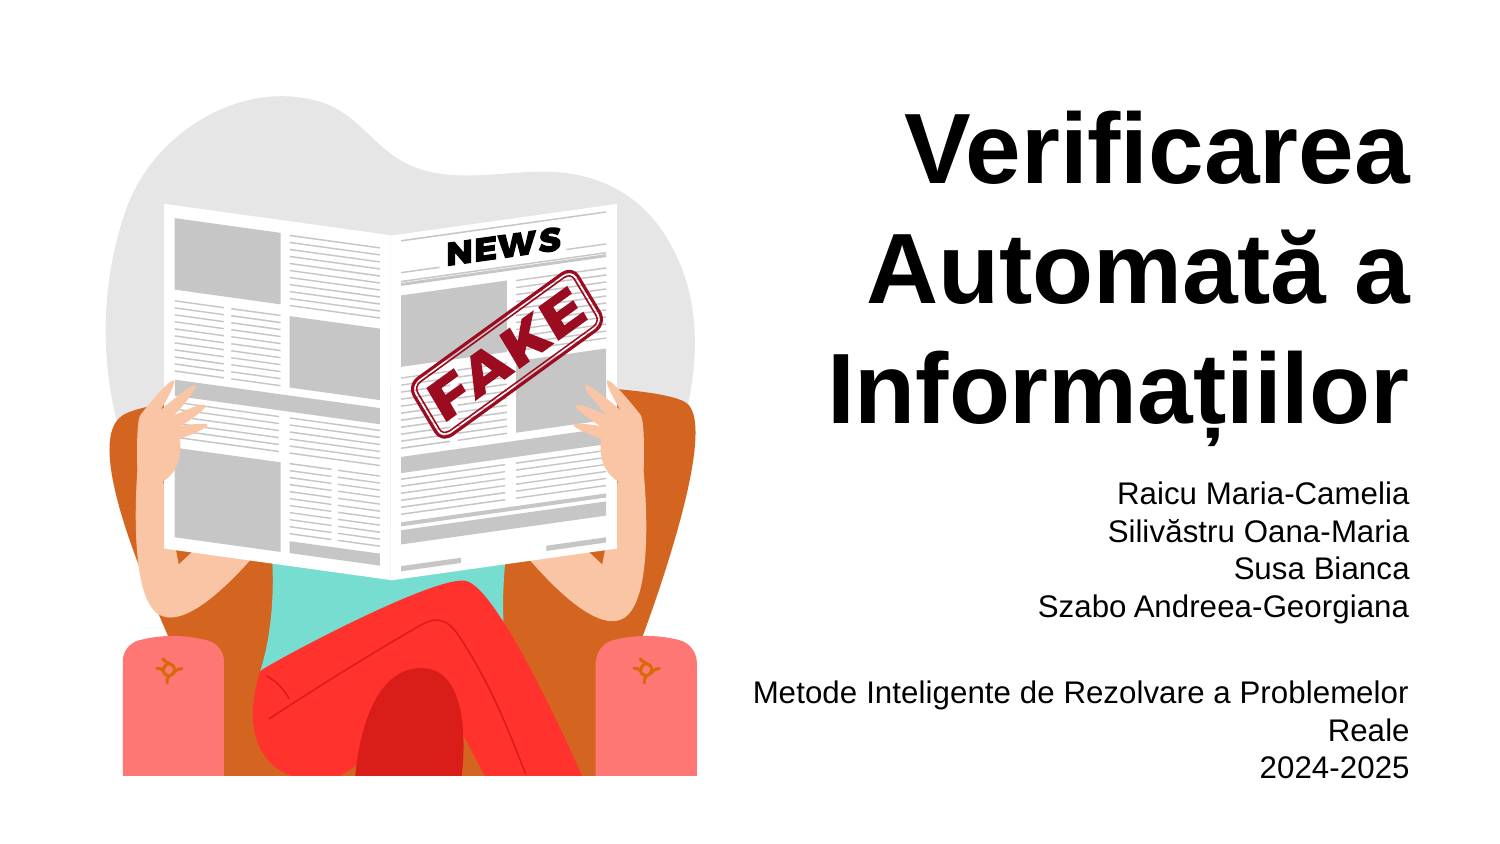

# Verificarea Automată a Informațiilor

Raicu Maria-Camelia
Silivăstru Oana-Maria
Susa Bianca
Szabo Andreea-Georgiana
Metode Inteligente de Rezolvare a Problemelor Reale
2024-2025